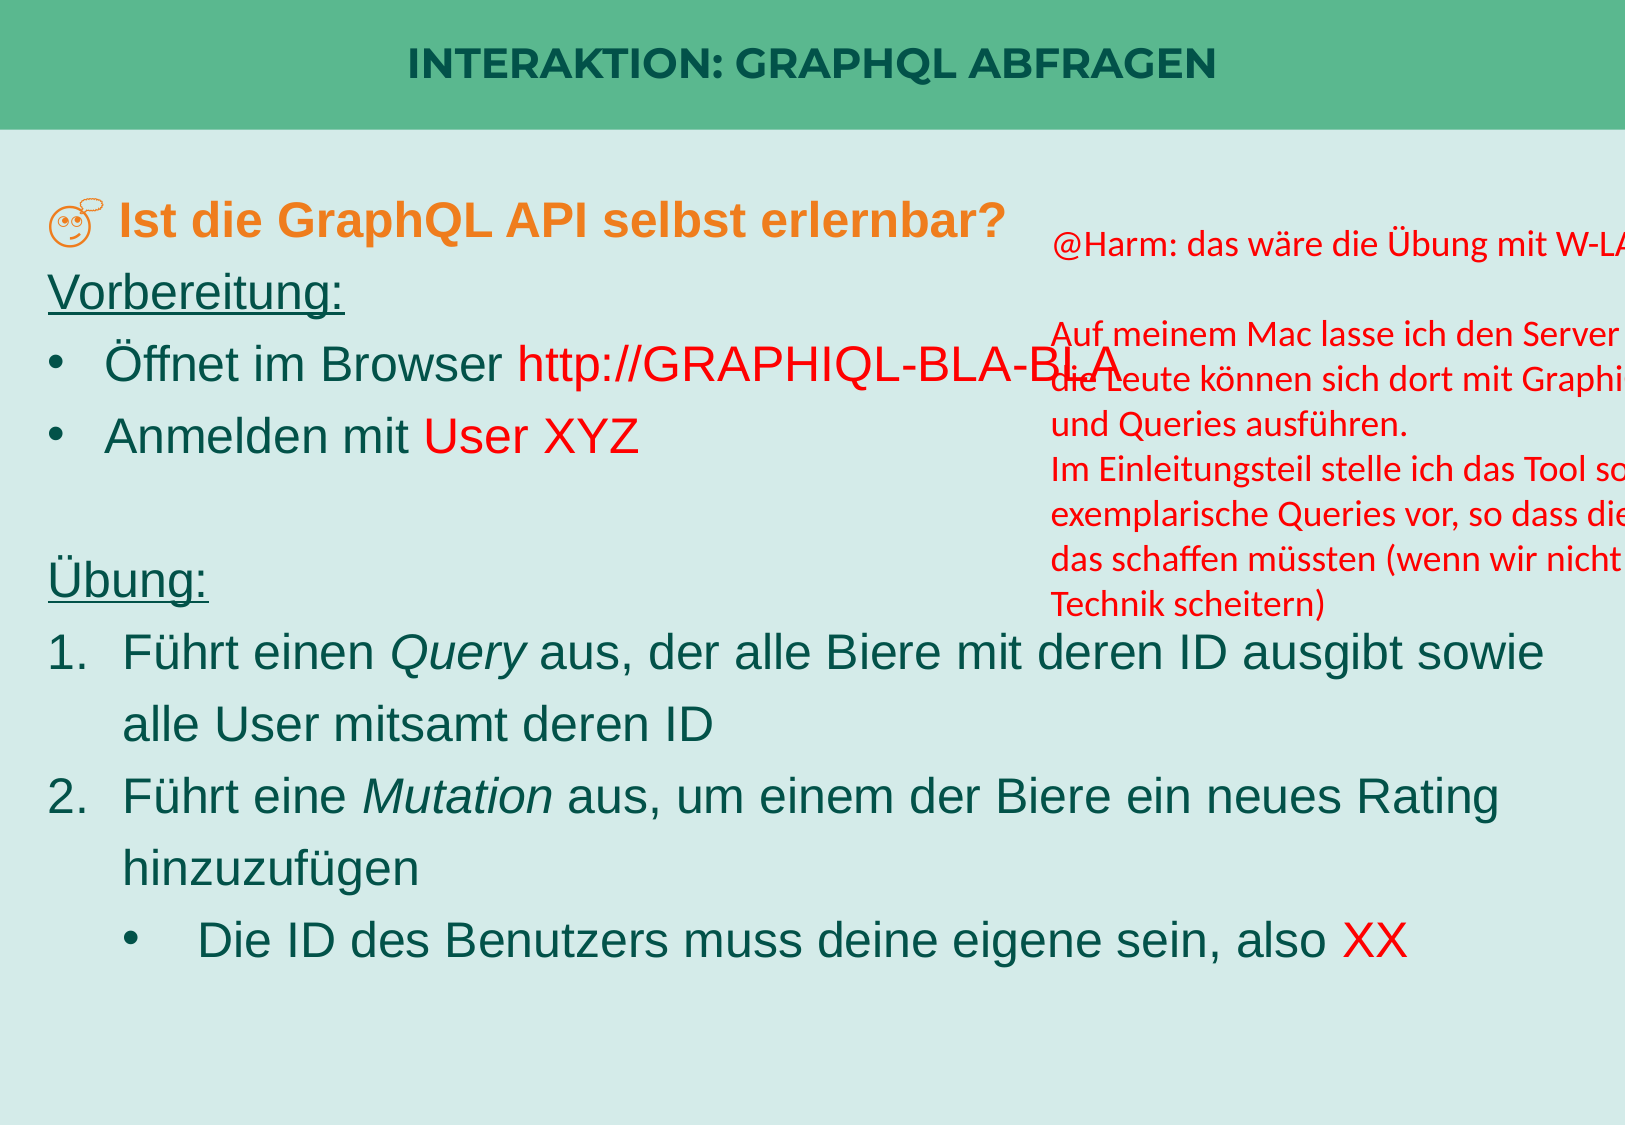

# Interaktion: GraphQL Abfragen
🤔 Ist die GraphQL API selbst erlernbar?
Vorbereitung:
Öffnet im Browser http://GRAPHIQL-BLA-BLA
Anmelden mit User XYZ

Übung:
Führt einen Query aus, der alle Biere mit deren ID ausgibt sowie alle User mitsamt deren ID
Führt eine Mutation aus, um einem der Biere ein neues Rating hinzuzufügen
Die ID des Benutzers muss deine eigene sein, also XX
@Harm: das wäre die Übung mit W-LAN

Auf meinem Mac lasse ich den Server laufen,
die Leute können sich dort mit GraphiQL verbinden
und Queries ausführen.
Im Einleitungsteil stelle ich das Tool sowie einige
exemplarische Queries vor, so dass die Leute
das schaffen müssten (wenn wir nicht an der
Technik scheitern)